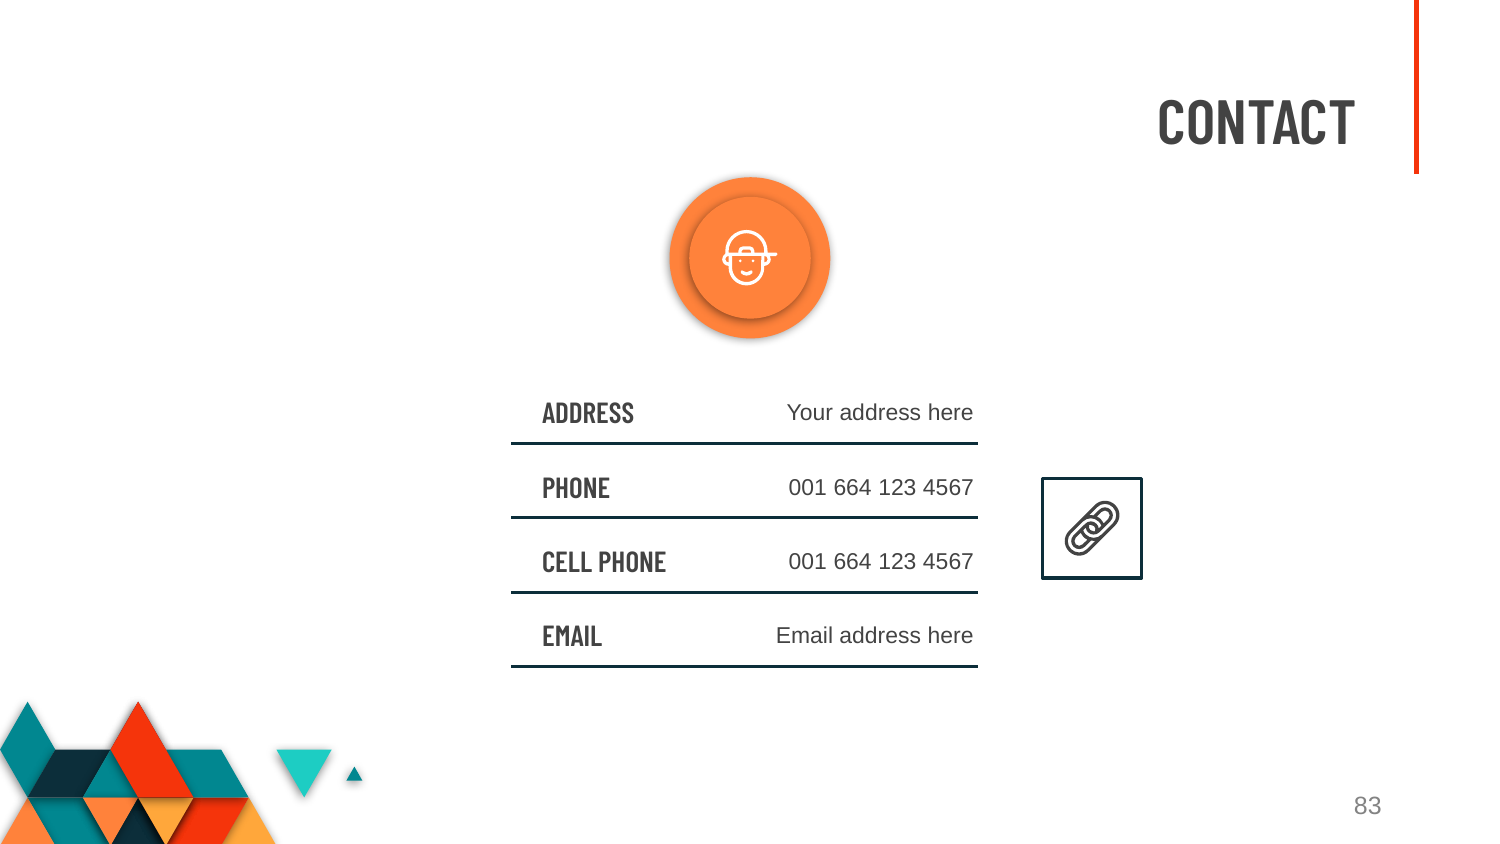

# CONTACT

ADDRESS
Your address here
PHONE
001 664 123 4567

CELL PHONE
001 664 123 4567
EMAIL
Email address here
83